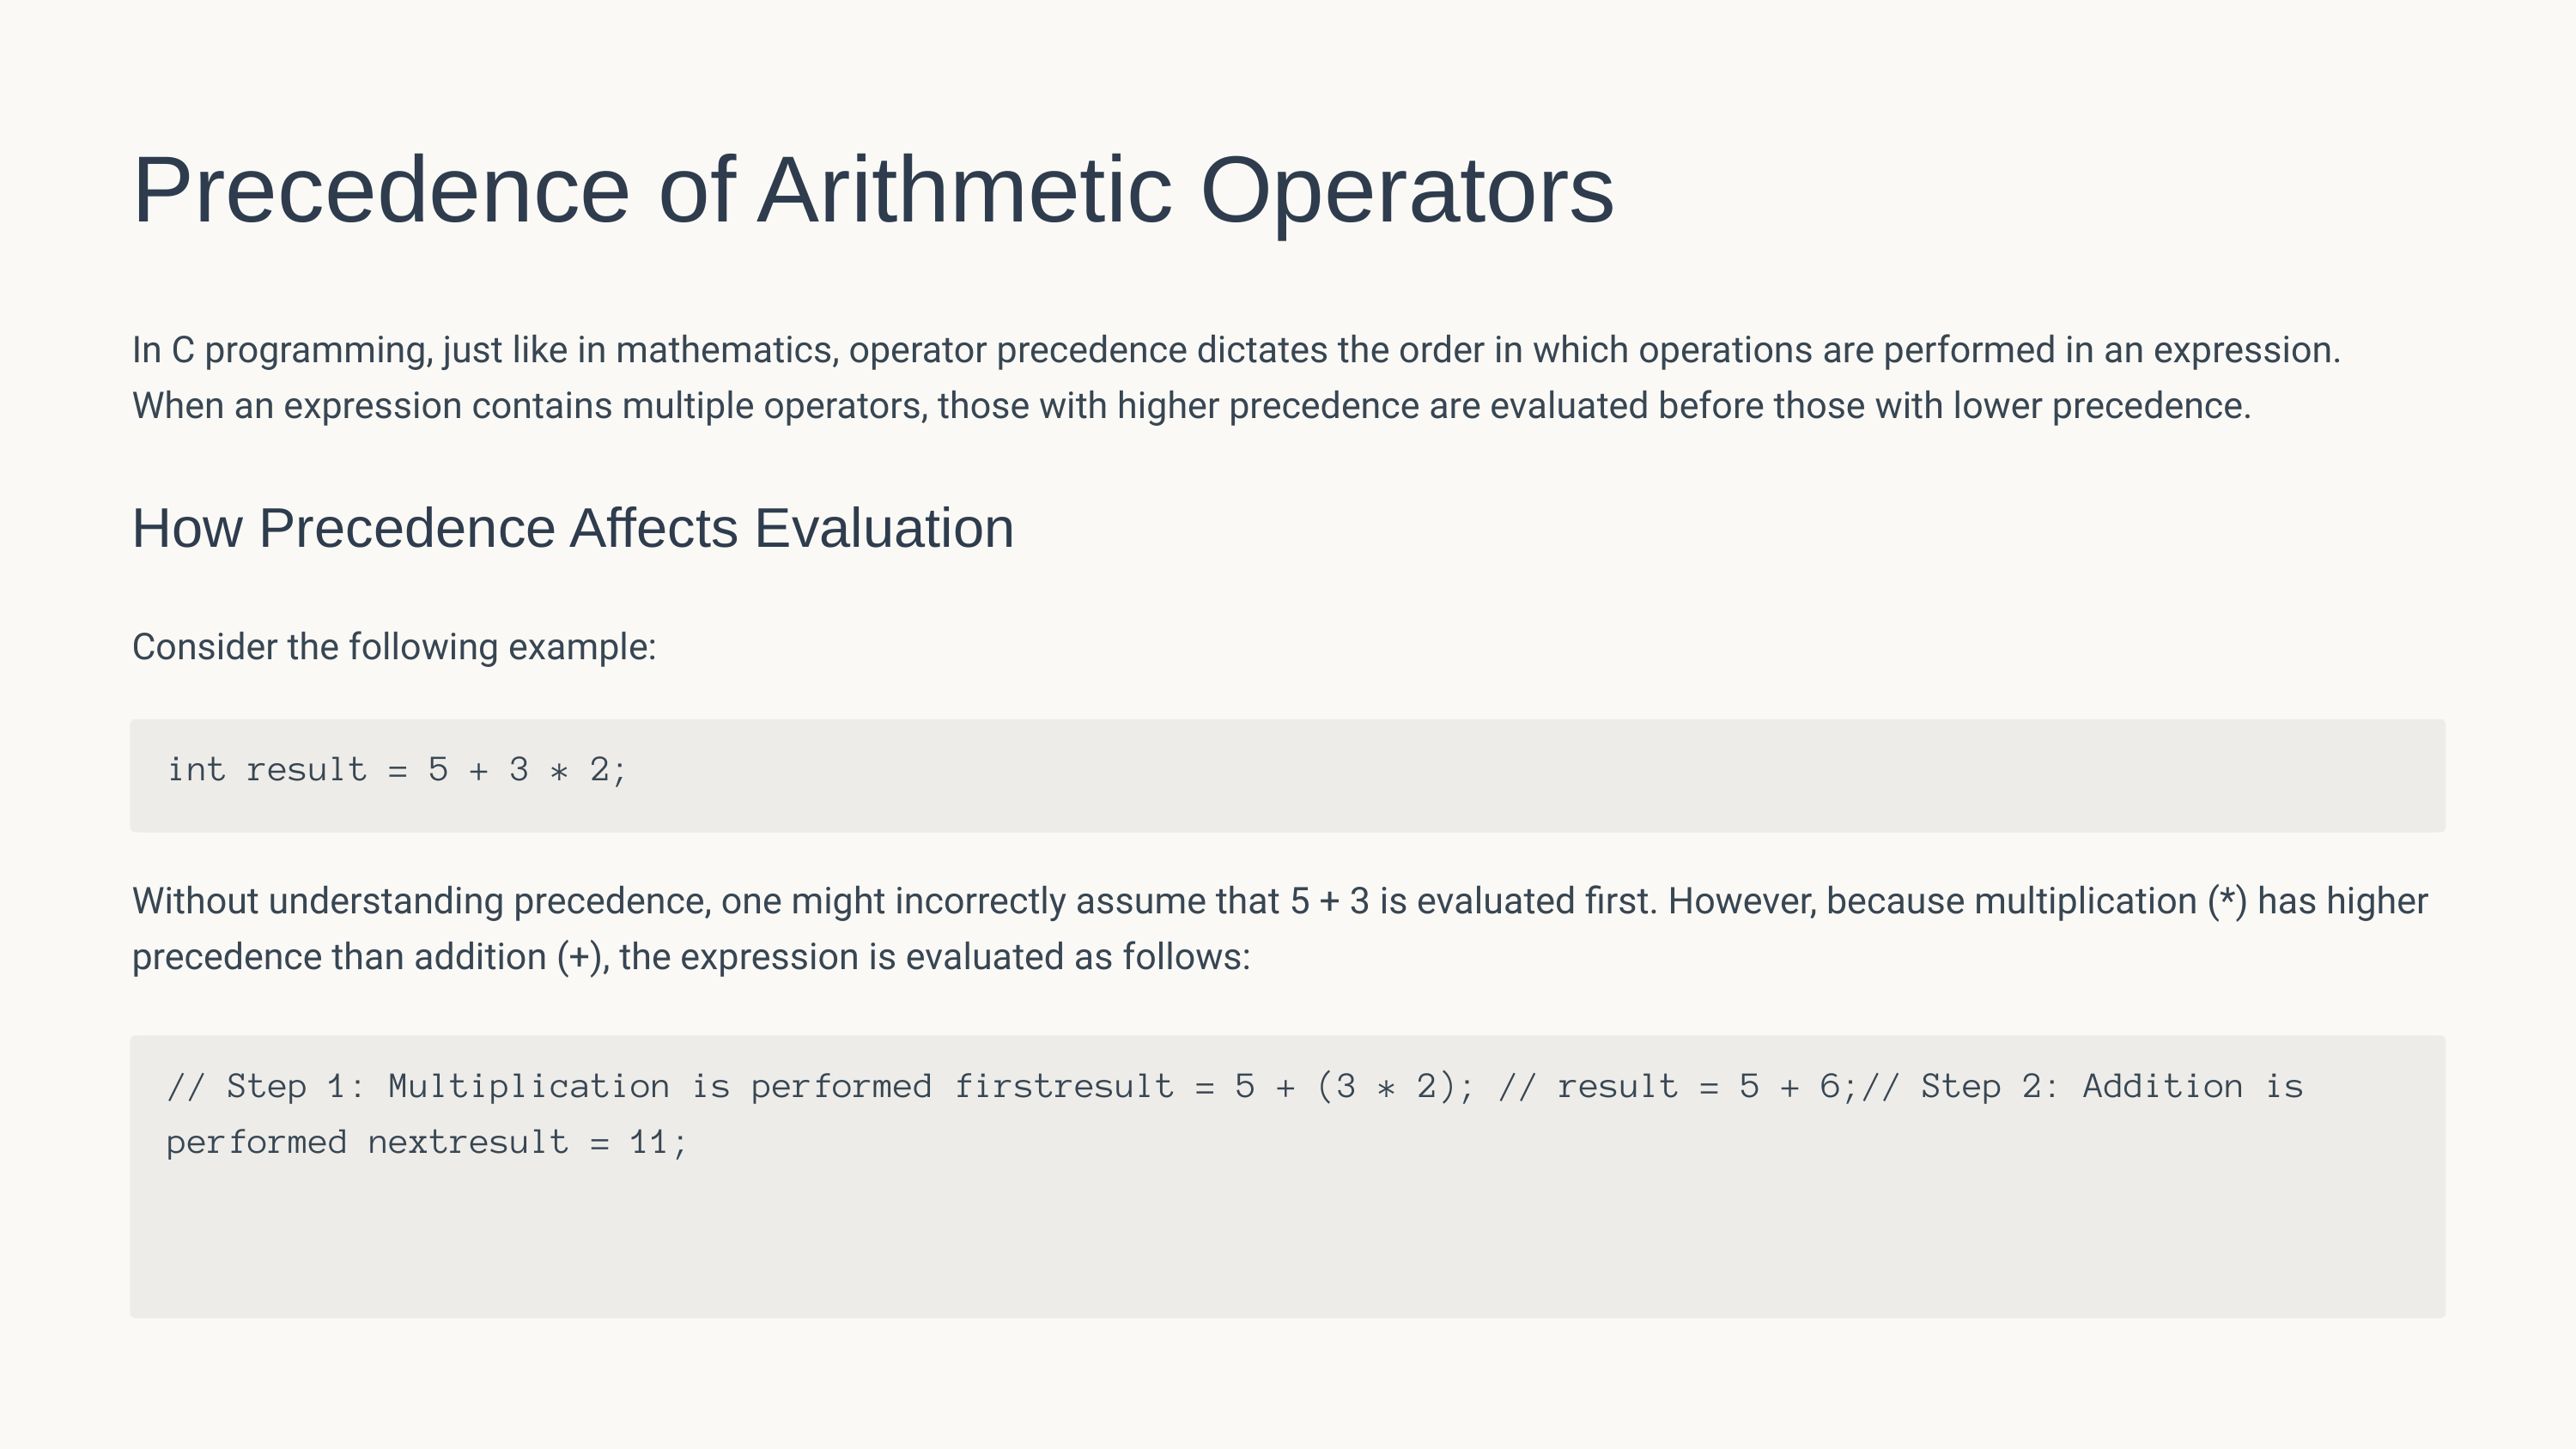

Precedence of Arithmetic Operators
In C programming, just like in mathematics, operator precedence dictates the order in which operations are performed in an expression. When an expression contains multiple operators, those with higher precedence are evaluated before those with lower precedence.
How Precedence Affects Evaluation
Consider the following example:

int result = 5 + 3 * 2;
Without understanding precedence, one might incorrectly assume that 5 + 3 is evaluated first. However, because multiplication (*) has higher precedence than addition (+), the expression is evaluated as follows:

// Step 1: Multiplication is performed firstresult = 5 + (3 * 2); // result = 5 + 6;// Step 2: Addition is performed nextresult = 11;